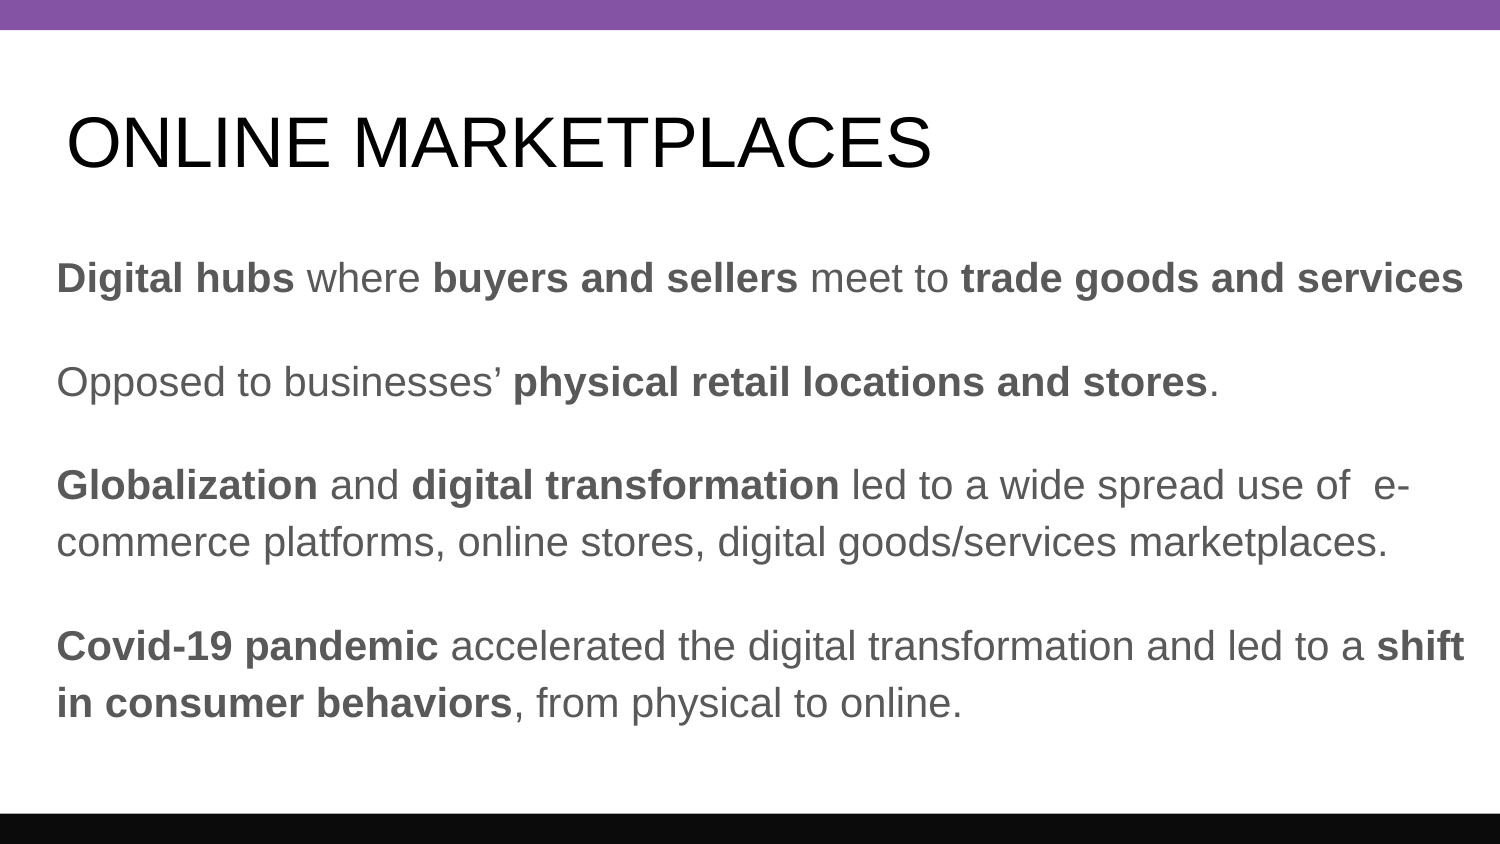

# ONLINE MARKETPLACES
Digital hubs where buyers and sellers meet to trade goods and services

Opposed to businesses’ physical retail locations and stores.

Globalization and digital transformation led to a wide spread use of  e-commerce platforms, online stores, digital goods/services marketplaces.

Covid-19 pandemic accelerated the digital transformation and led to a shift in consumer behaviors, from physical to online.